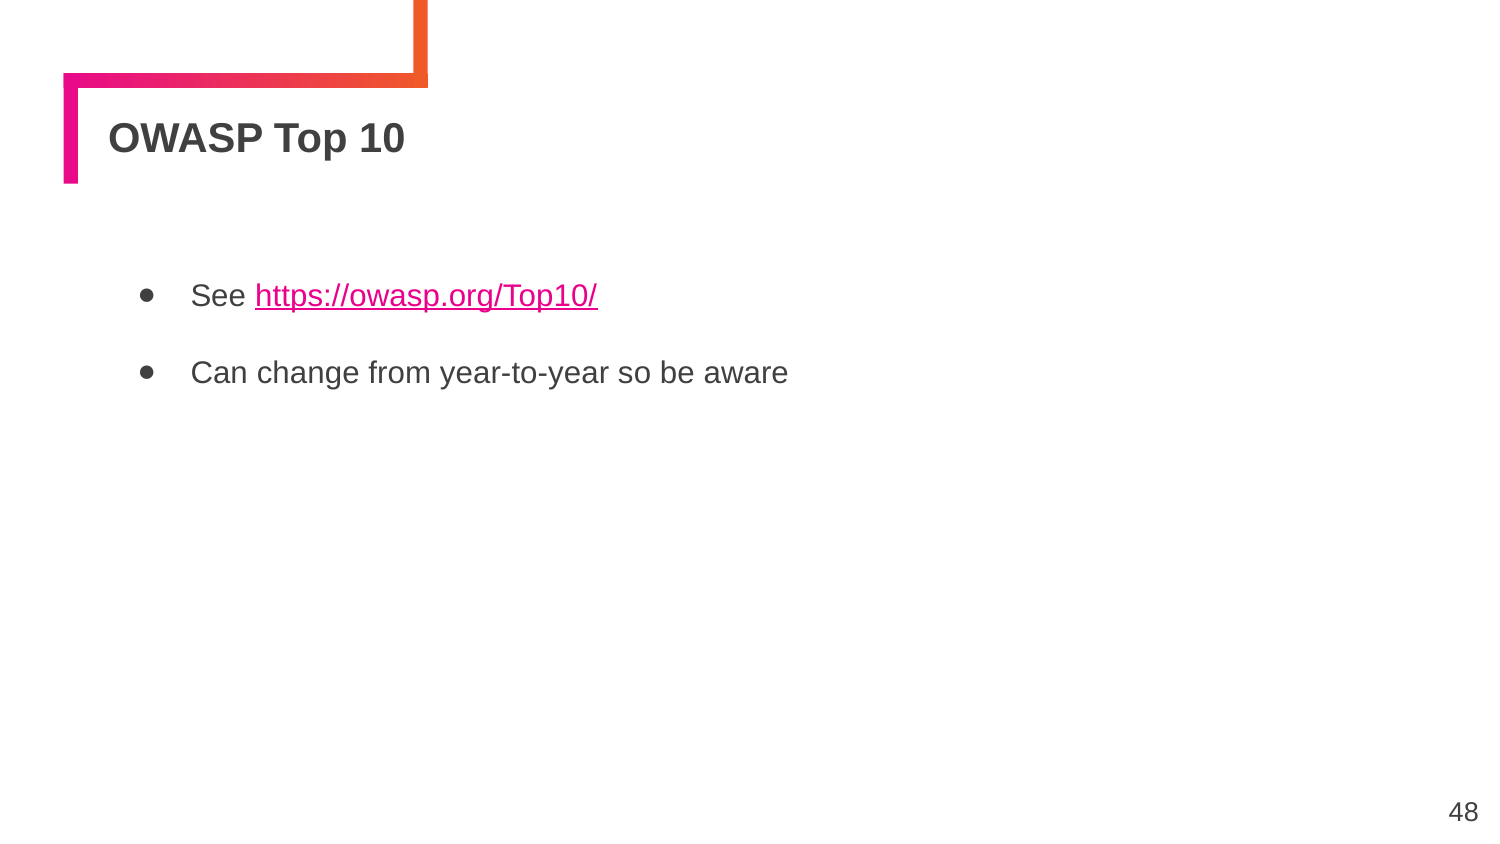

# OWASP Top 10
See https://owasp.org/Top10/
Can change from year-to-year so be aware
48